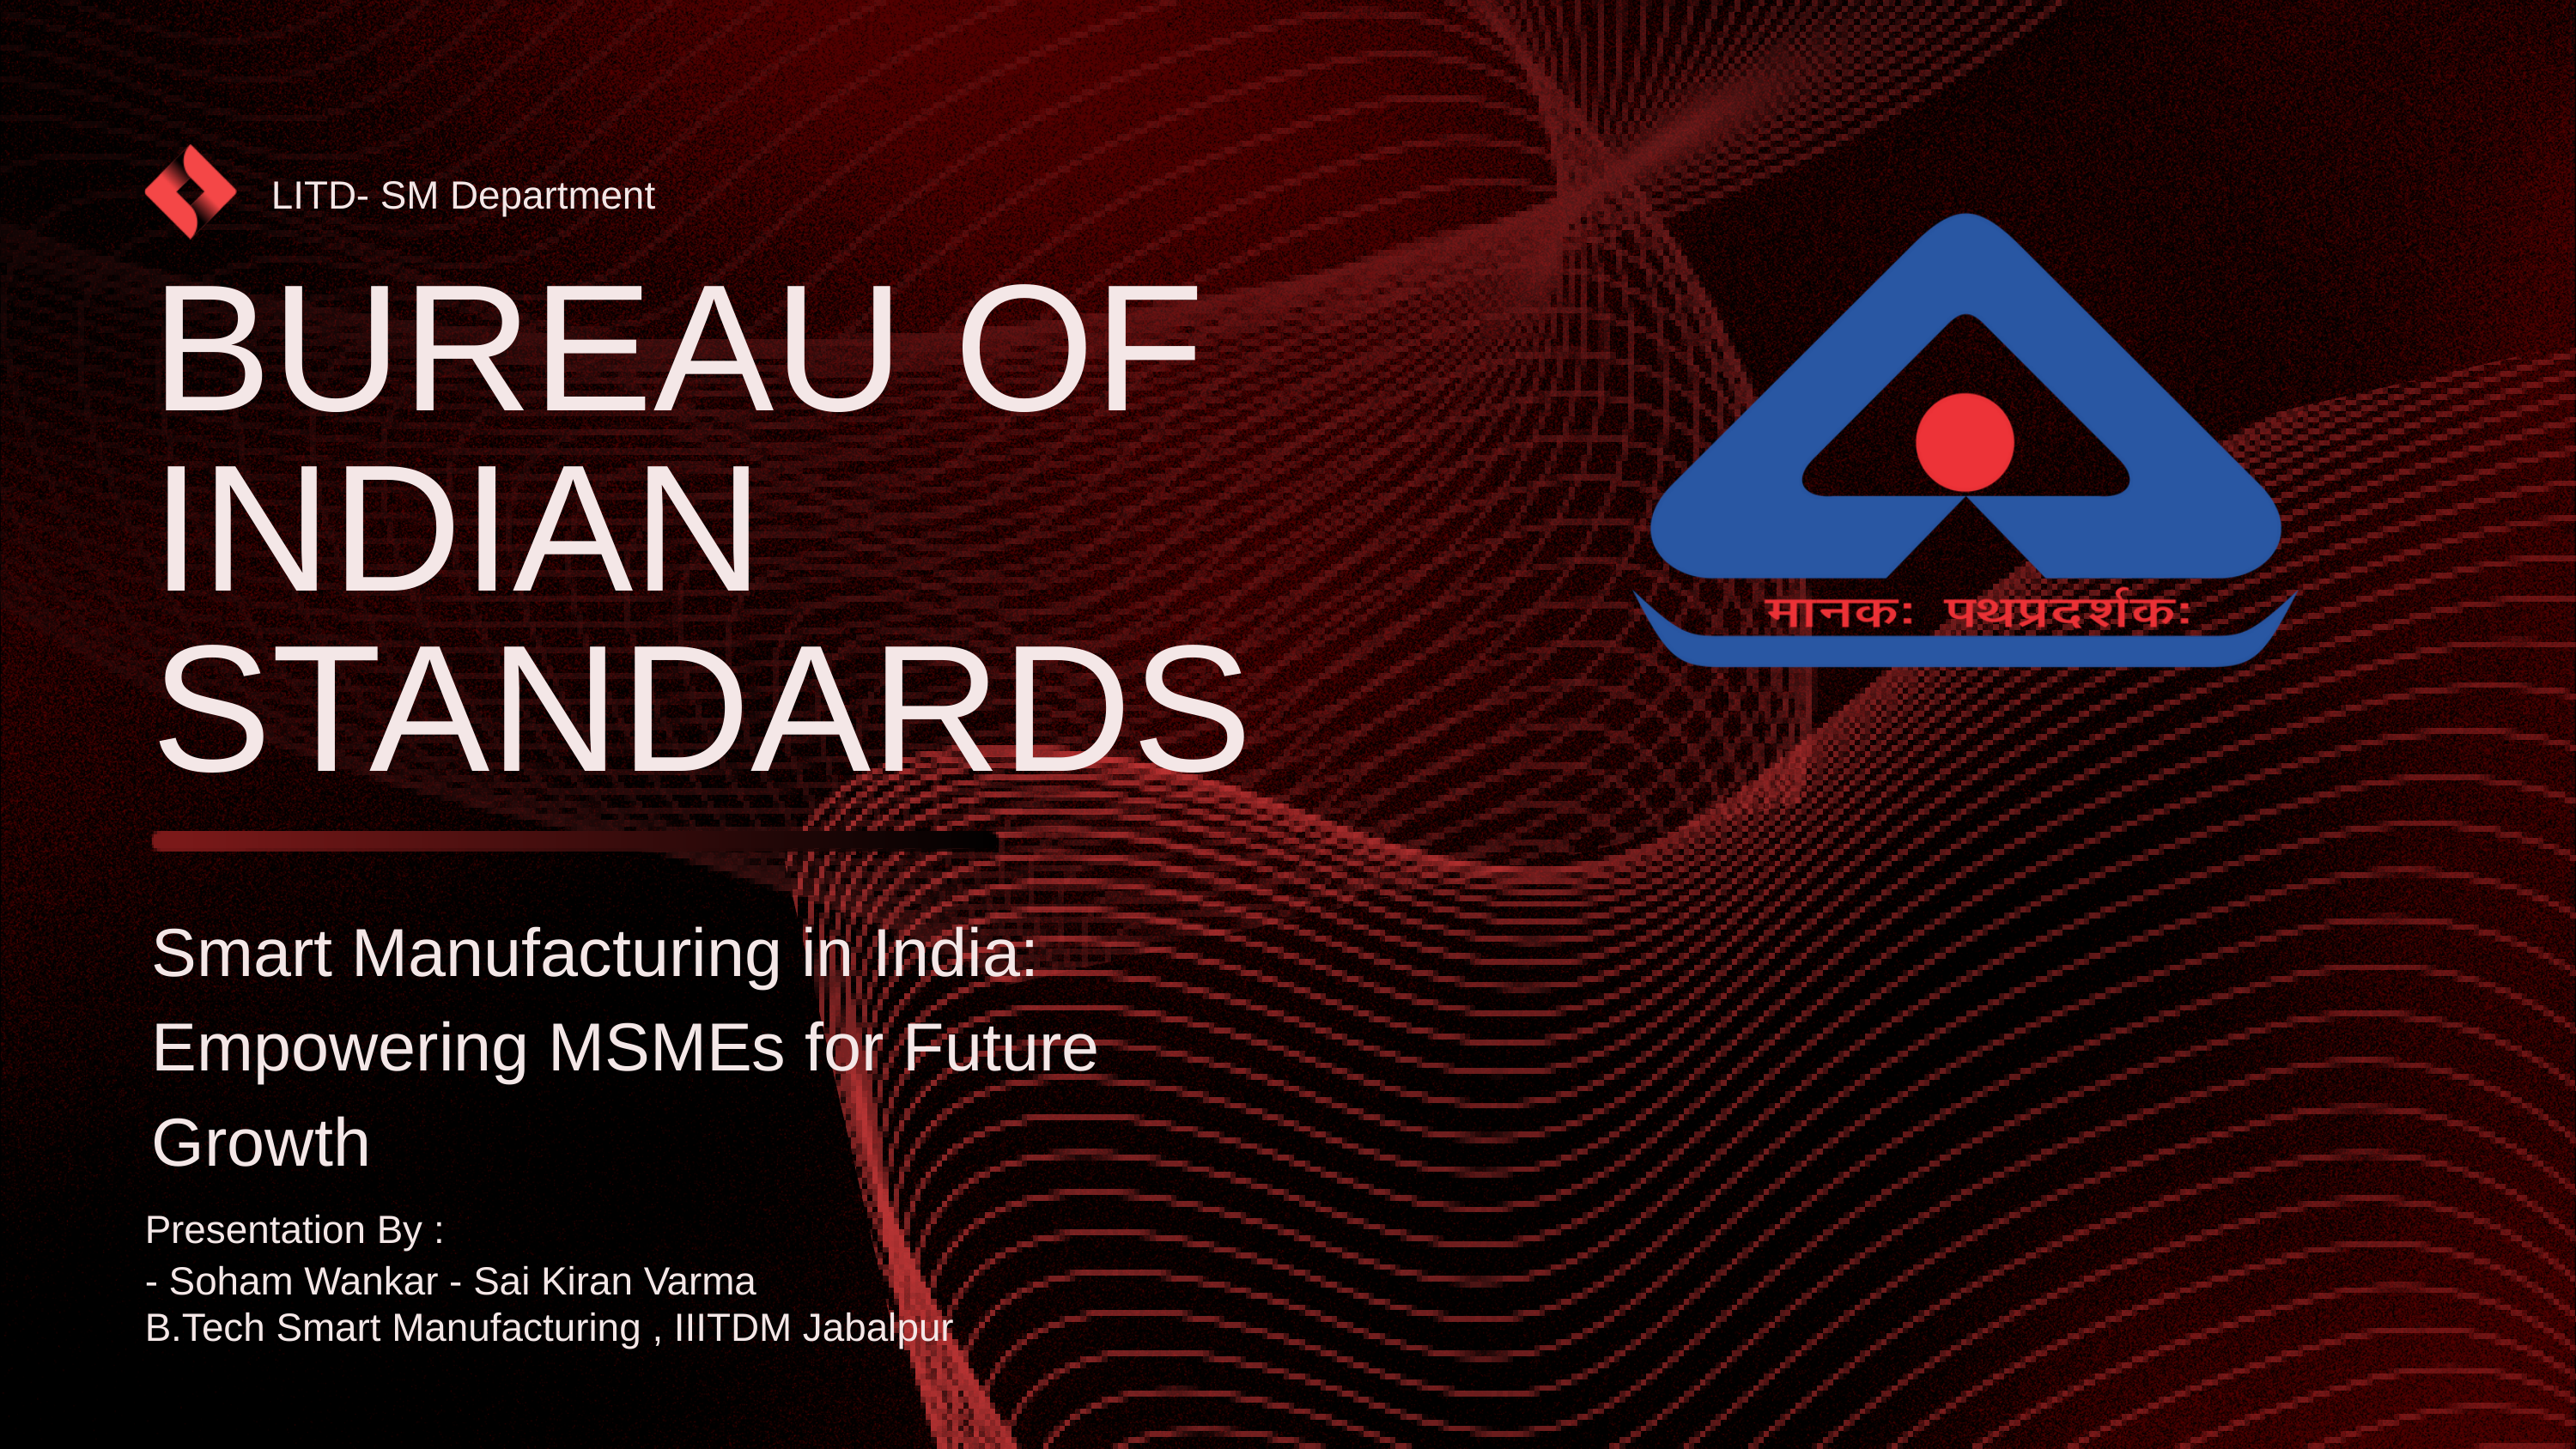

LITD- SM Department

BUREAU OF INDIAN STANDARDS

Smart Manufacturing in India: Empowering MSMEs for Future Growth

Presentation By :
- Soham Wankar - Sai Kiran Varma
B.Tech Smart Manufacturing , IIITDM Jabalpur